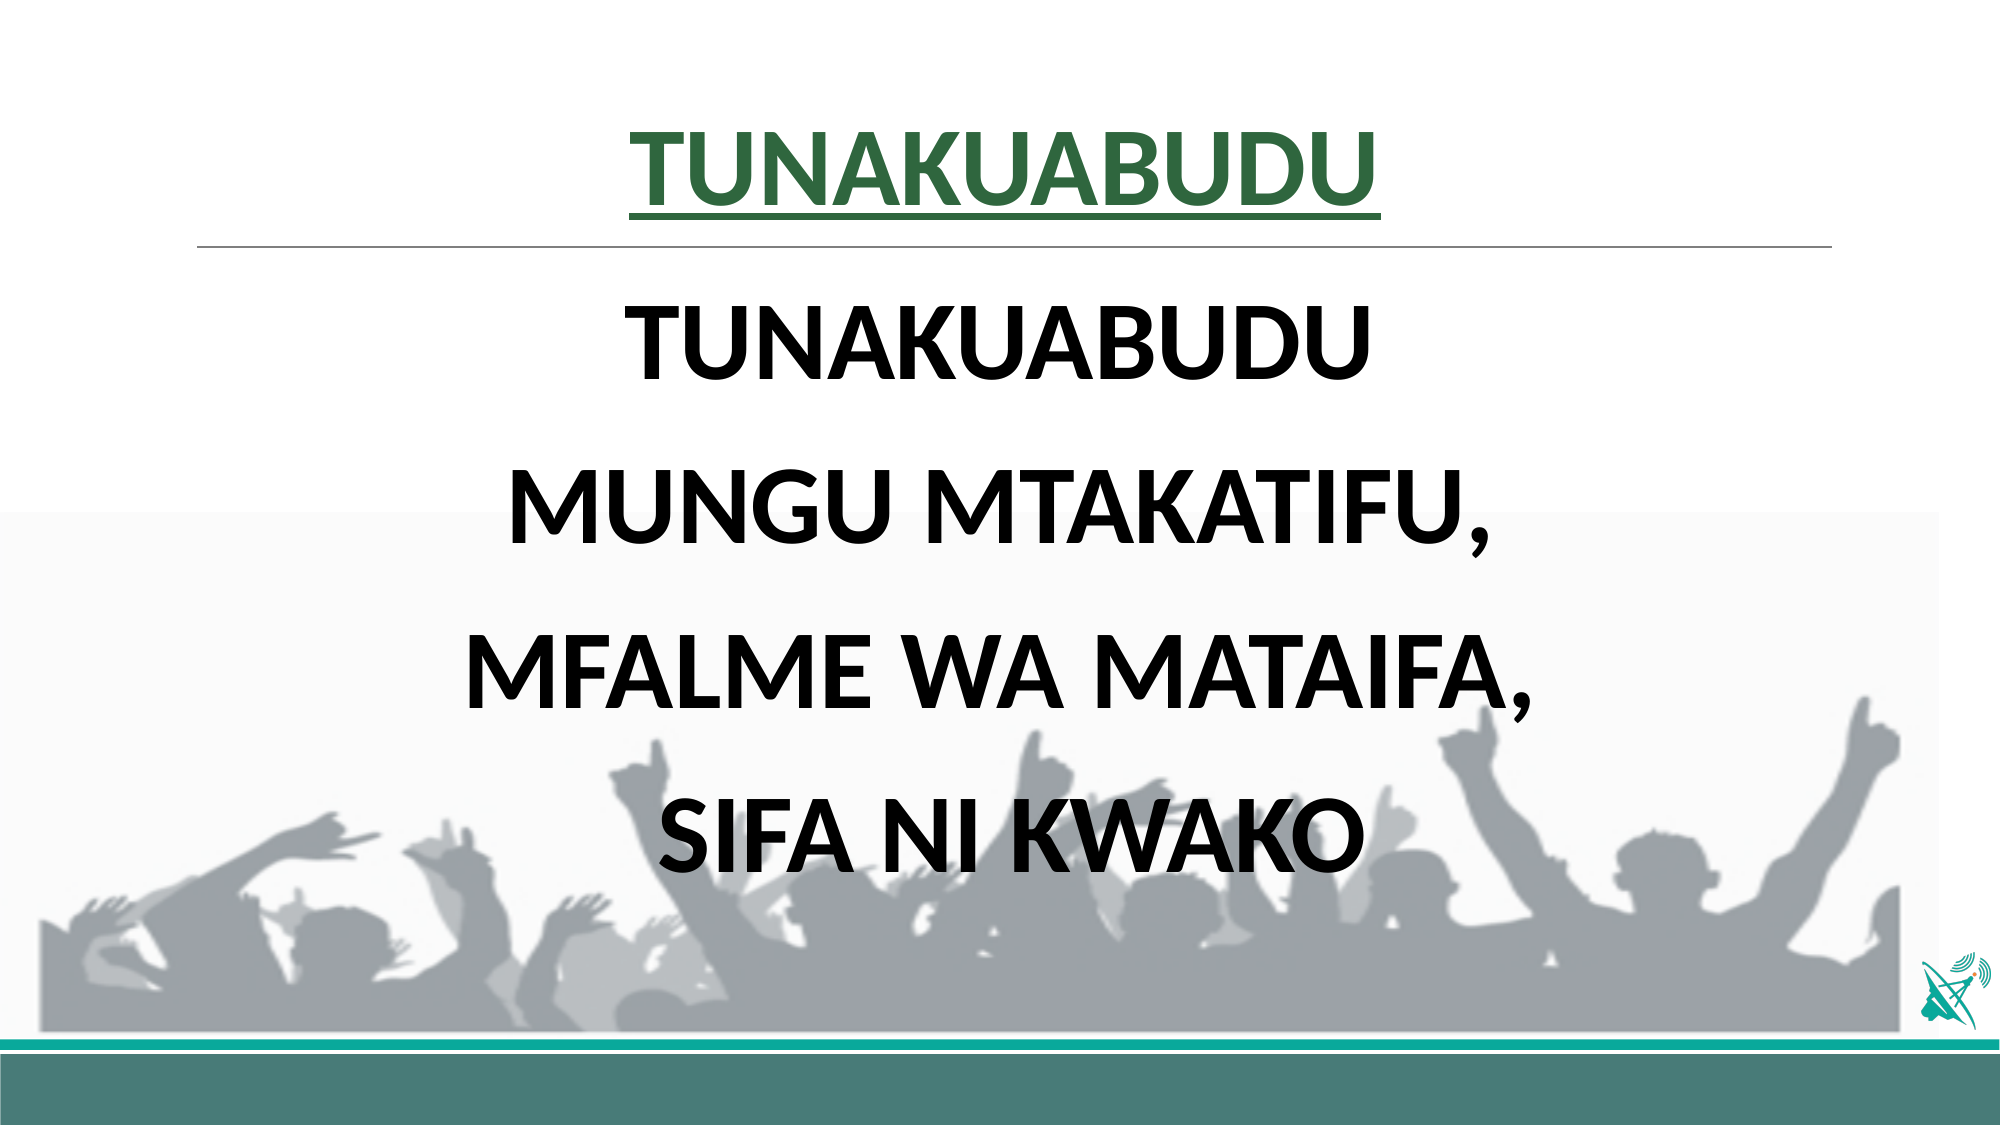

# TUNAKUABUDU
TUNAKUABUDU
MUNGU MTAKATIFU,
MFALME WA MATAIFA,
SIFA NI KWAKO